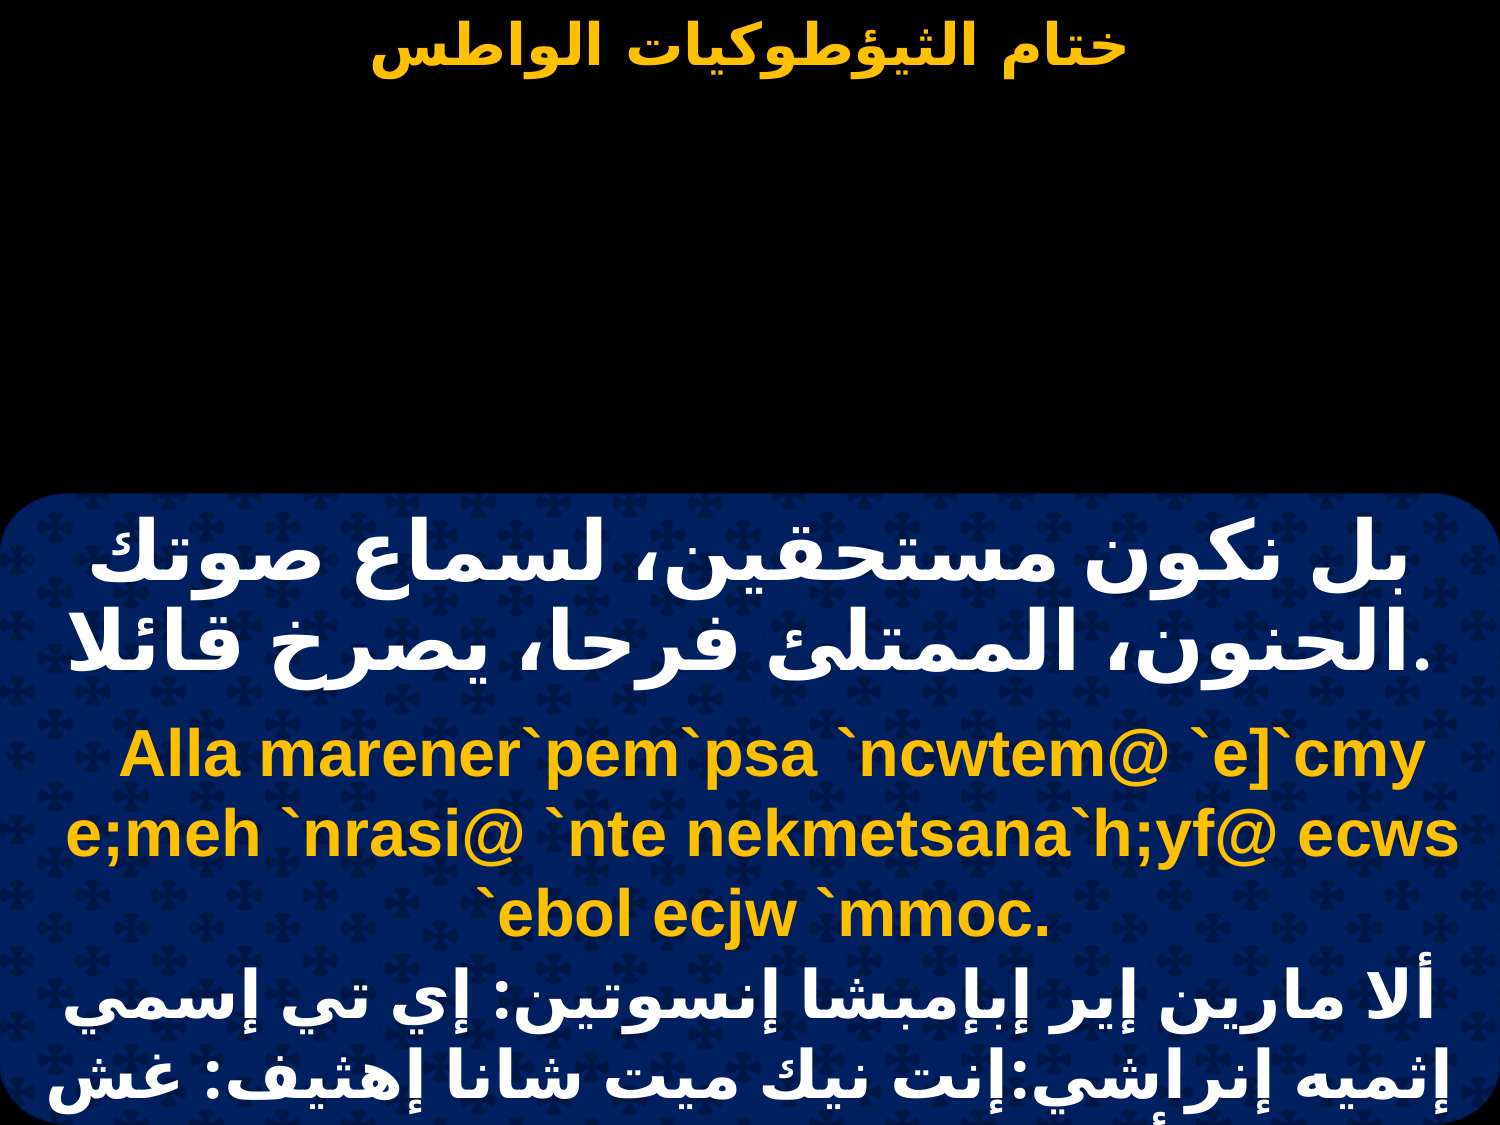

بل نكون مستحقين، لسماع صوتك الحنون، الممتلئ فرحا، يصرخ قائلا.

 Alla marener`pem`psa `ncwtem@ `e]`cmy e;meh `nrasi@ `nte nekmetsana`h;yf@ ecws `ebol ecjw `mmoc.

ألا مارين إير إبإمبشا إنسوتين: إي تي إسمي إثميه إنراشي:إنت نيك ميت شانا إهثيف: غش أوش إيفول إسجو إمموس.